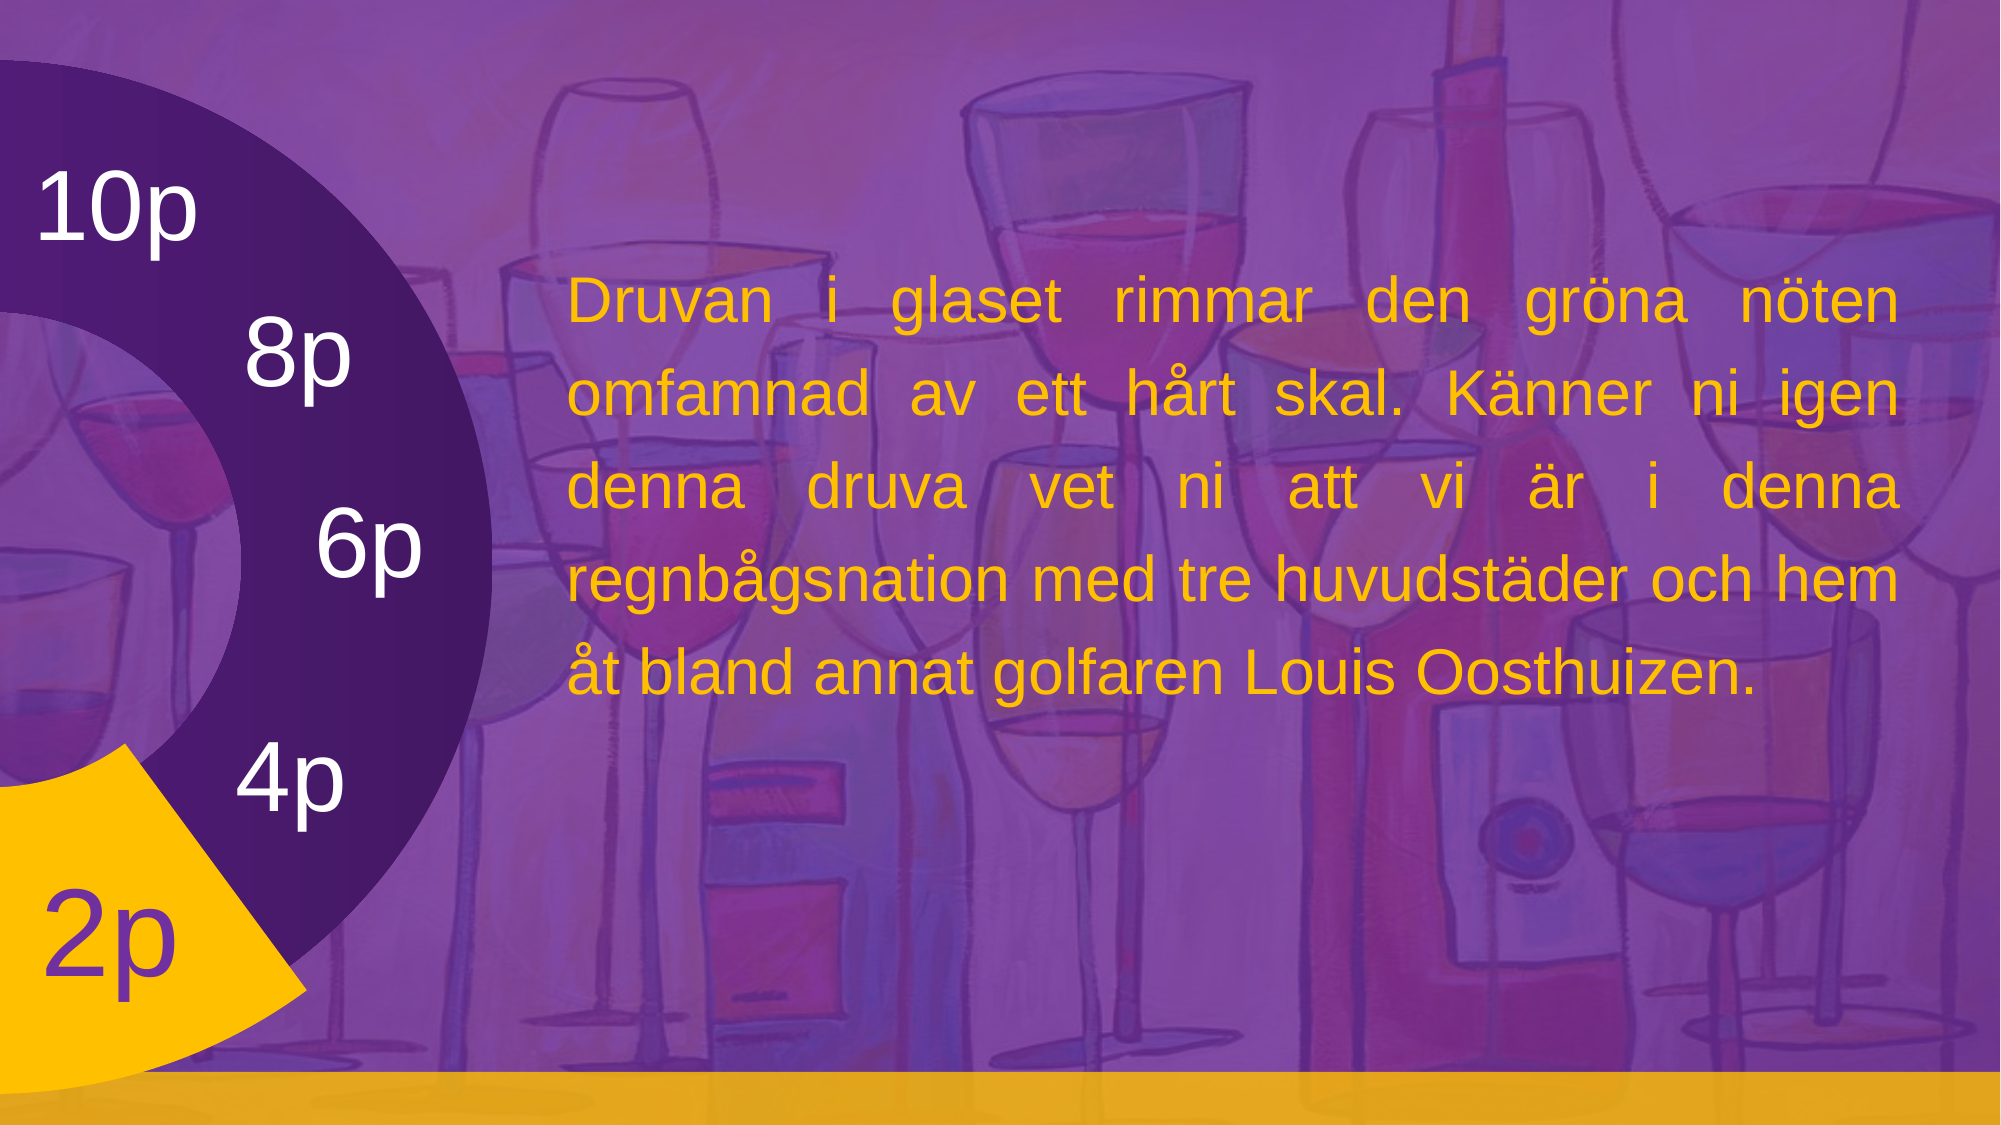

# 10p
8p
Druvan i glaset rimmar den gröna nöten omfamnad av ett hårt skal. Känner ni igen denna druva vet ni att vi är i denna regnbågsnation med tre huvudstäder och hem åt bland annat golfaren Louis Oosthuizen.
6p
4p
2p